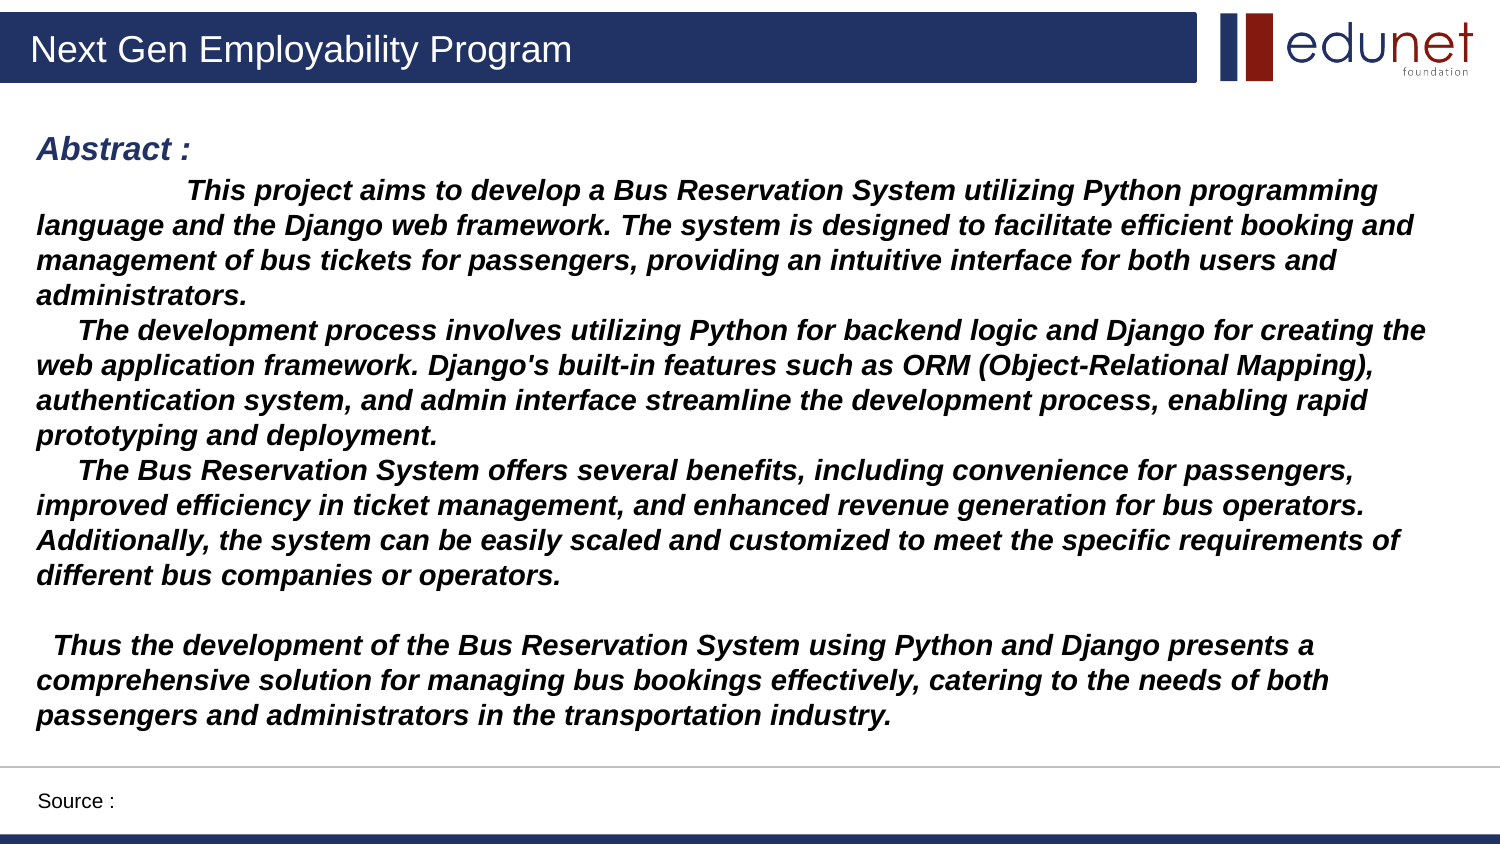

Abstract :
	This project aims to develop a Bus Reservation System utilizing Python programming language and the Django web framework. The system is designed to facilitate efficient booking and management of bus tickets for passengers, providing an intuitive interface for both users and administrators.
     The development process involves utilizing Python for backend logic and Django for creating the web application framework. Django's built-in features such as ORM (Object-Relational Mapping), authentication system, and admin interface streamline the development process, enabling rapid prototyping and deployment.
     The Bus Reservation System offers several benefits, including convenience for passengers, improved efficiency in ticket management, and enhanced revenue generation for bus operators. Additionally, the system can be easily scaled and customized to meet the specific requirements of different bus companies or operators.
  Thus the development of the Bus Reservation System using Python and Django presents a comprehensive solution for managing bus bookings effectively, catering to the needs of both passengers and administrators in the transportation industry.
Source :